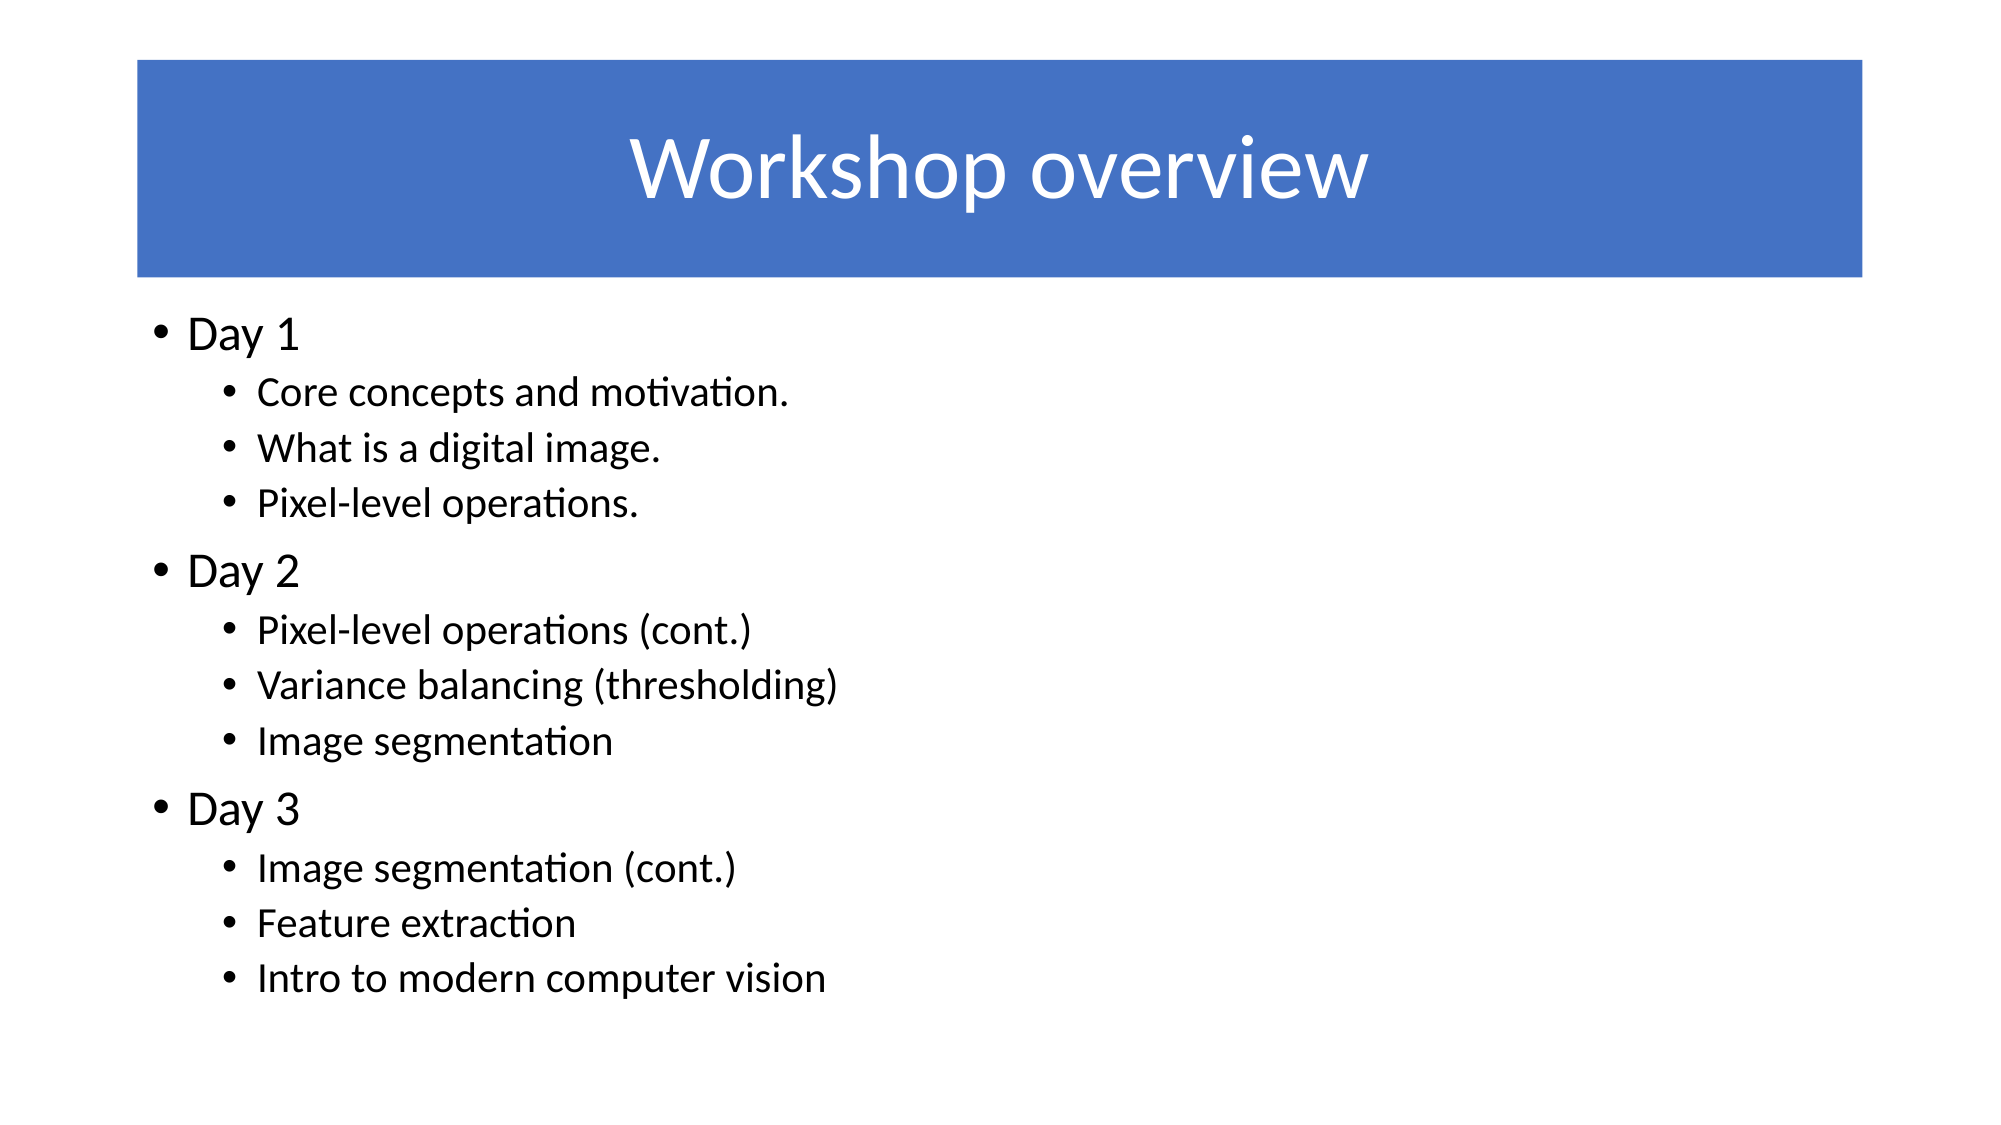

# Workshop overview
Day 1
Core concepts and motivation.
What is a digital image.
Pixel-level operations.
Day 2
Pixel-level operations (cont.)
Variance balancing (thresholding)
Image segmentation
Day 3
Image segmentation (cont.)
Feature extraction
Intro to modern computer vision